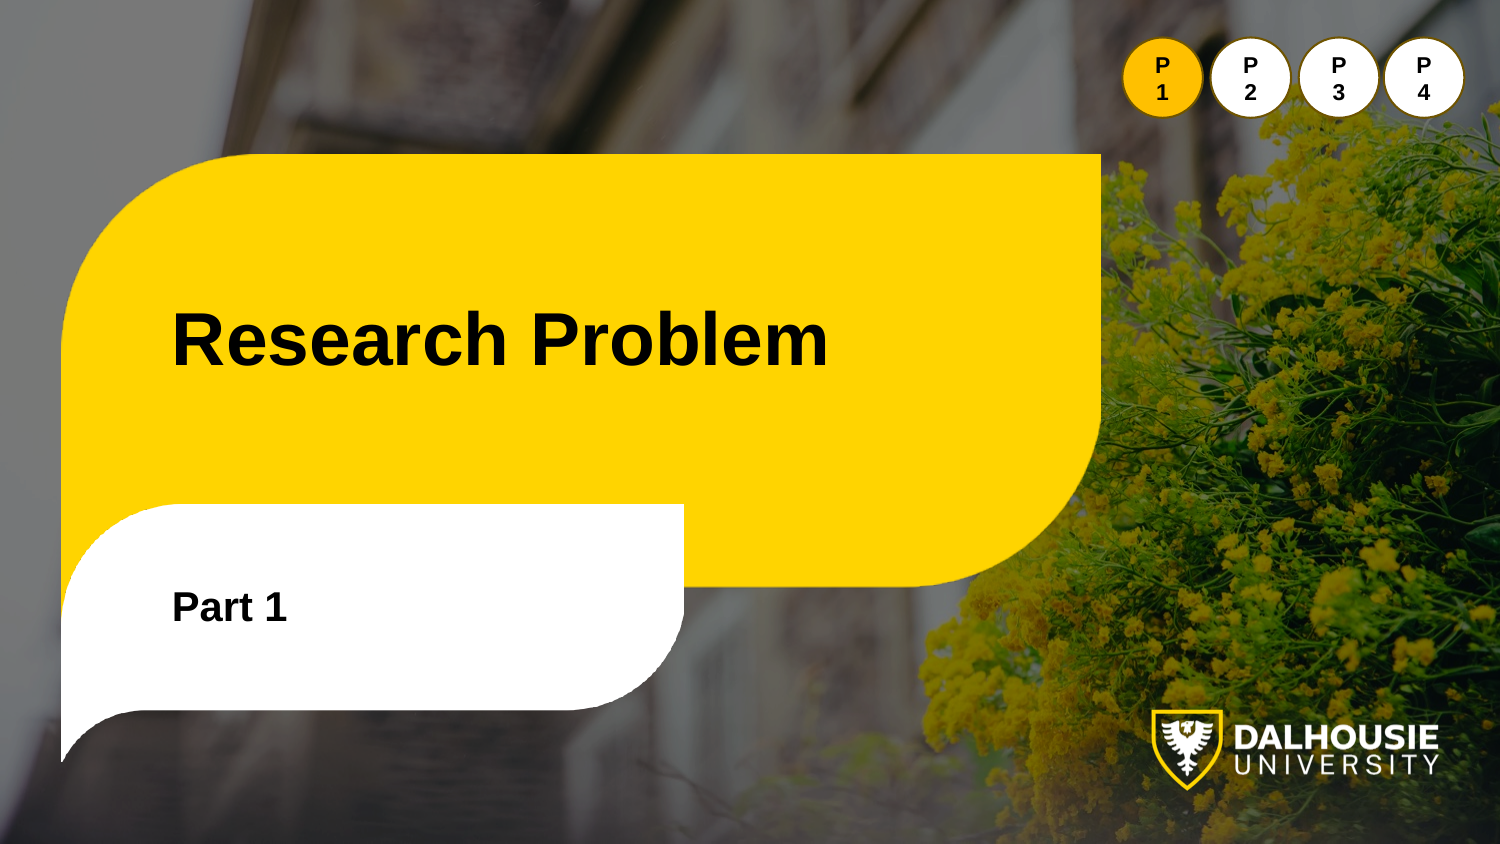

P1
P2
P3
P4
Research Problem
Part 1